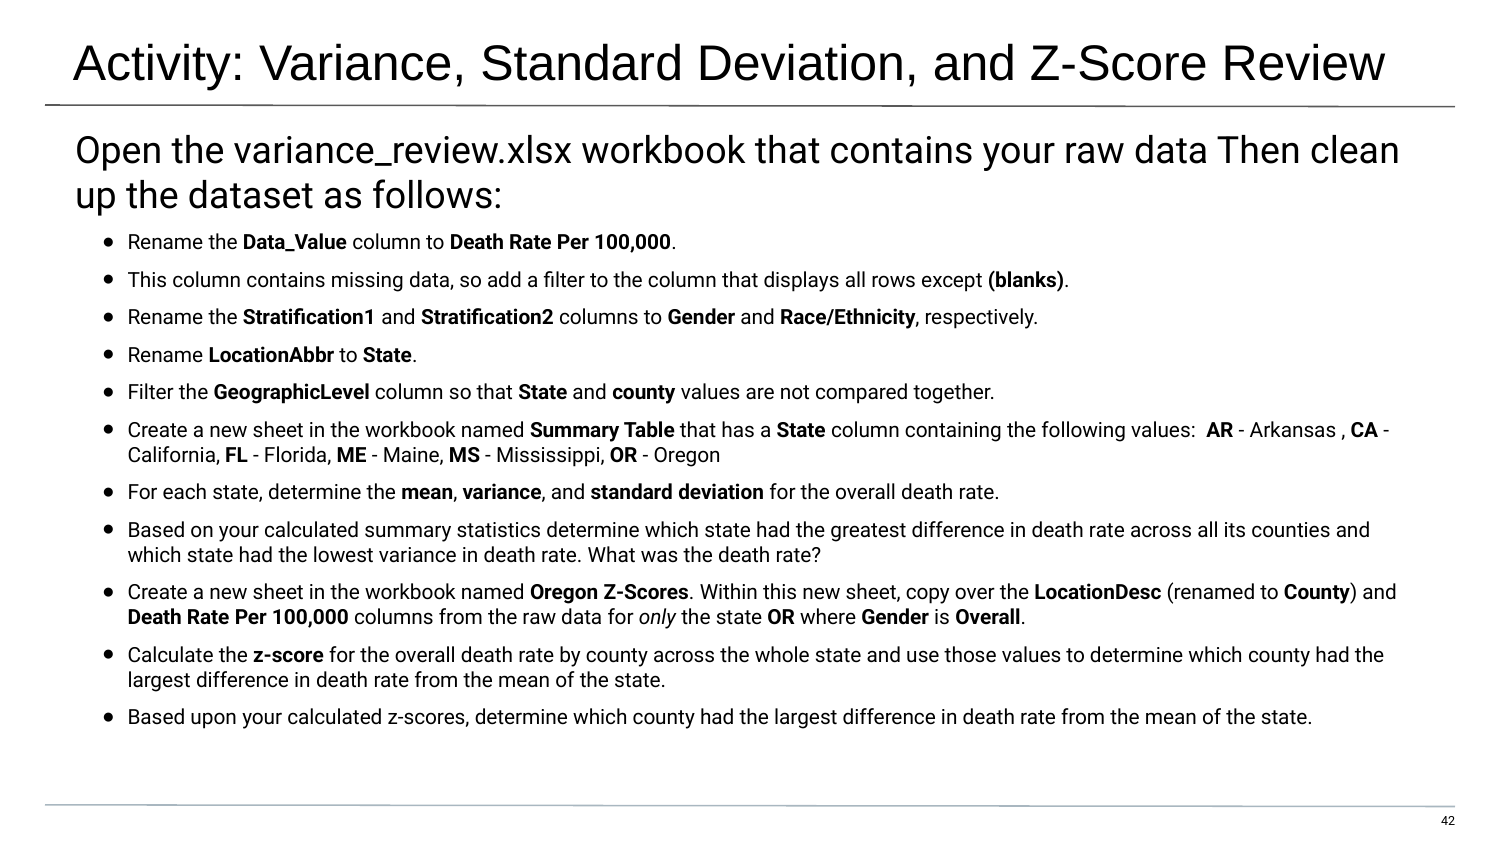

# Activity: Variance, Standard Deviation, and Z-Score Review
Open the variance_review.xlsx workbook that contains your raw data Then clean up the dataset as follows:
Rename the Data_Value column to Death Rate Per 100,000.
This column contains missing data, so add a filter to the column that displays all rows except (blanks).
Rename the Stratification1 and Stratification2 columns to Gender and Race/Ethnicity, respectively.
Rename LocationAbbr to State.
Filter the GeographicLevel column so that State and county values are not compared together.
Create a new sheet in the workbook named Summary Table that has a State column containing the following values:  AR - Arkansas , CA - California, FL - Florida, ME - Maine, MS - Mississippi, OR - Oregon
For each state, determine the mean, variance, and standard deviation for the overall death rate.
Based on your calculated summary statistics determine which state had the greatest difference in death rate across all its counties and which state had the lowest variance in death rate. What was the death rate?
Create a new sheet in the workbook named Oregon Z-Scores. Within this new sheet, copy over the LocationDesc (renamed to County) and Death Rate Per 100,000 columns from the raw data for only the state OR where Gender is Overall.
Calculate the z-score for the overall death rate by county across the whole state and use those values to determine which county had the largest difference in death rate from the mean of the state.
Based upon your calculated z-scores, determine which county had the largest difference in death rate from the mean of the state.